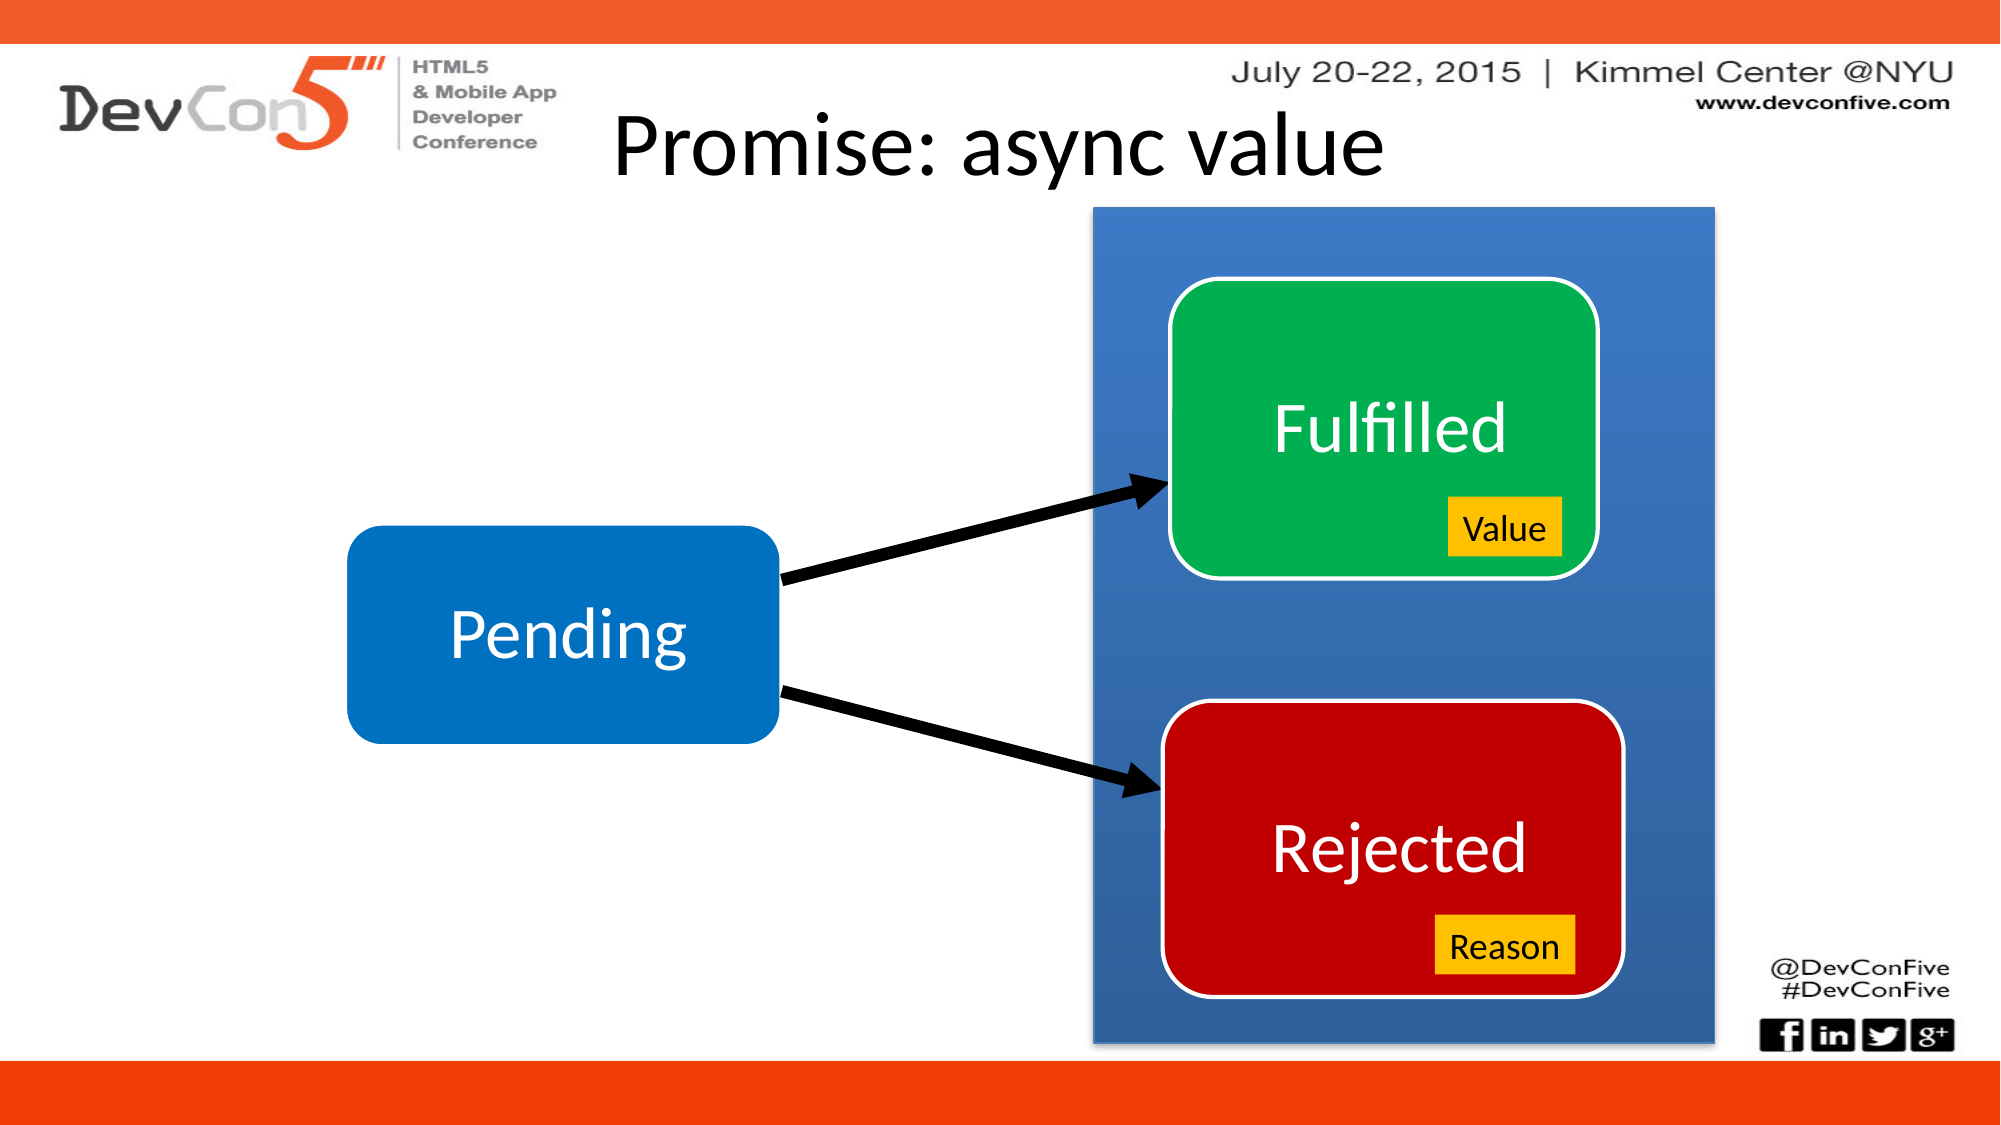

# Promise: async value

Pending
Fulfilled
Rejected
Value
Reason